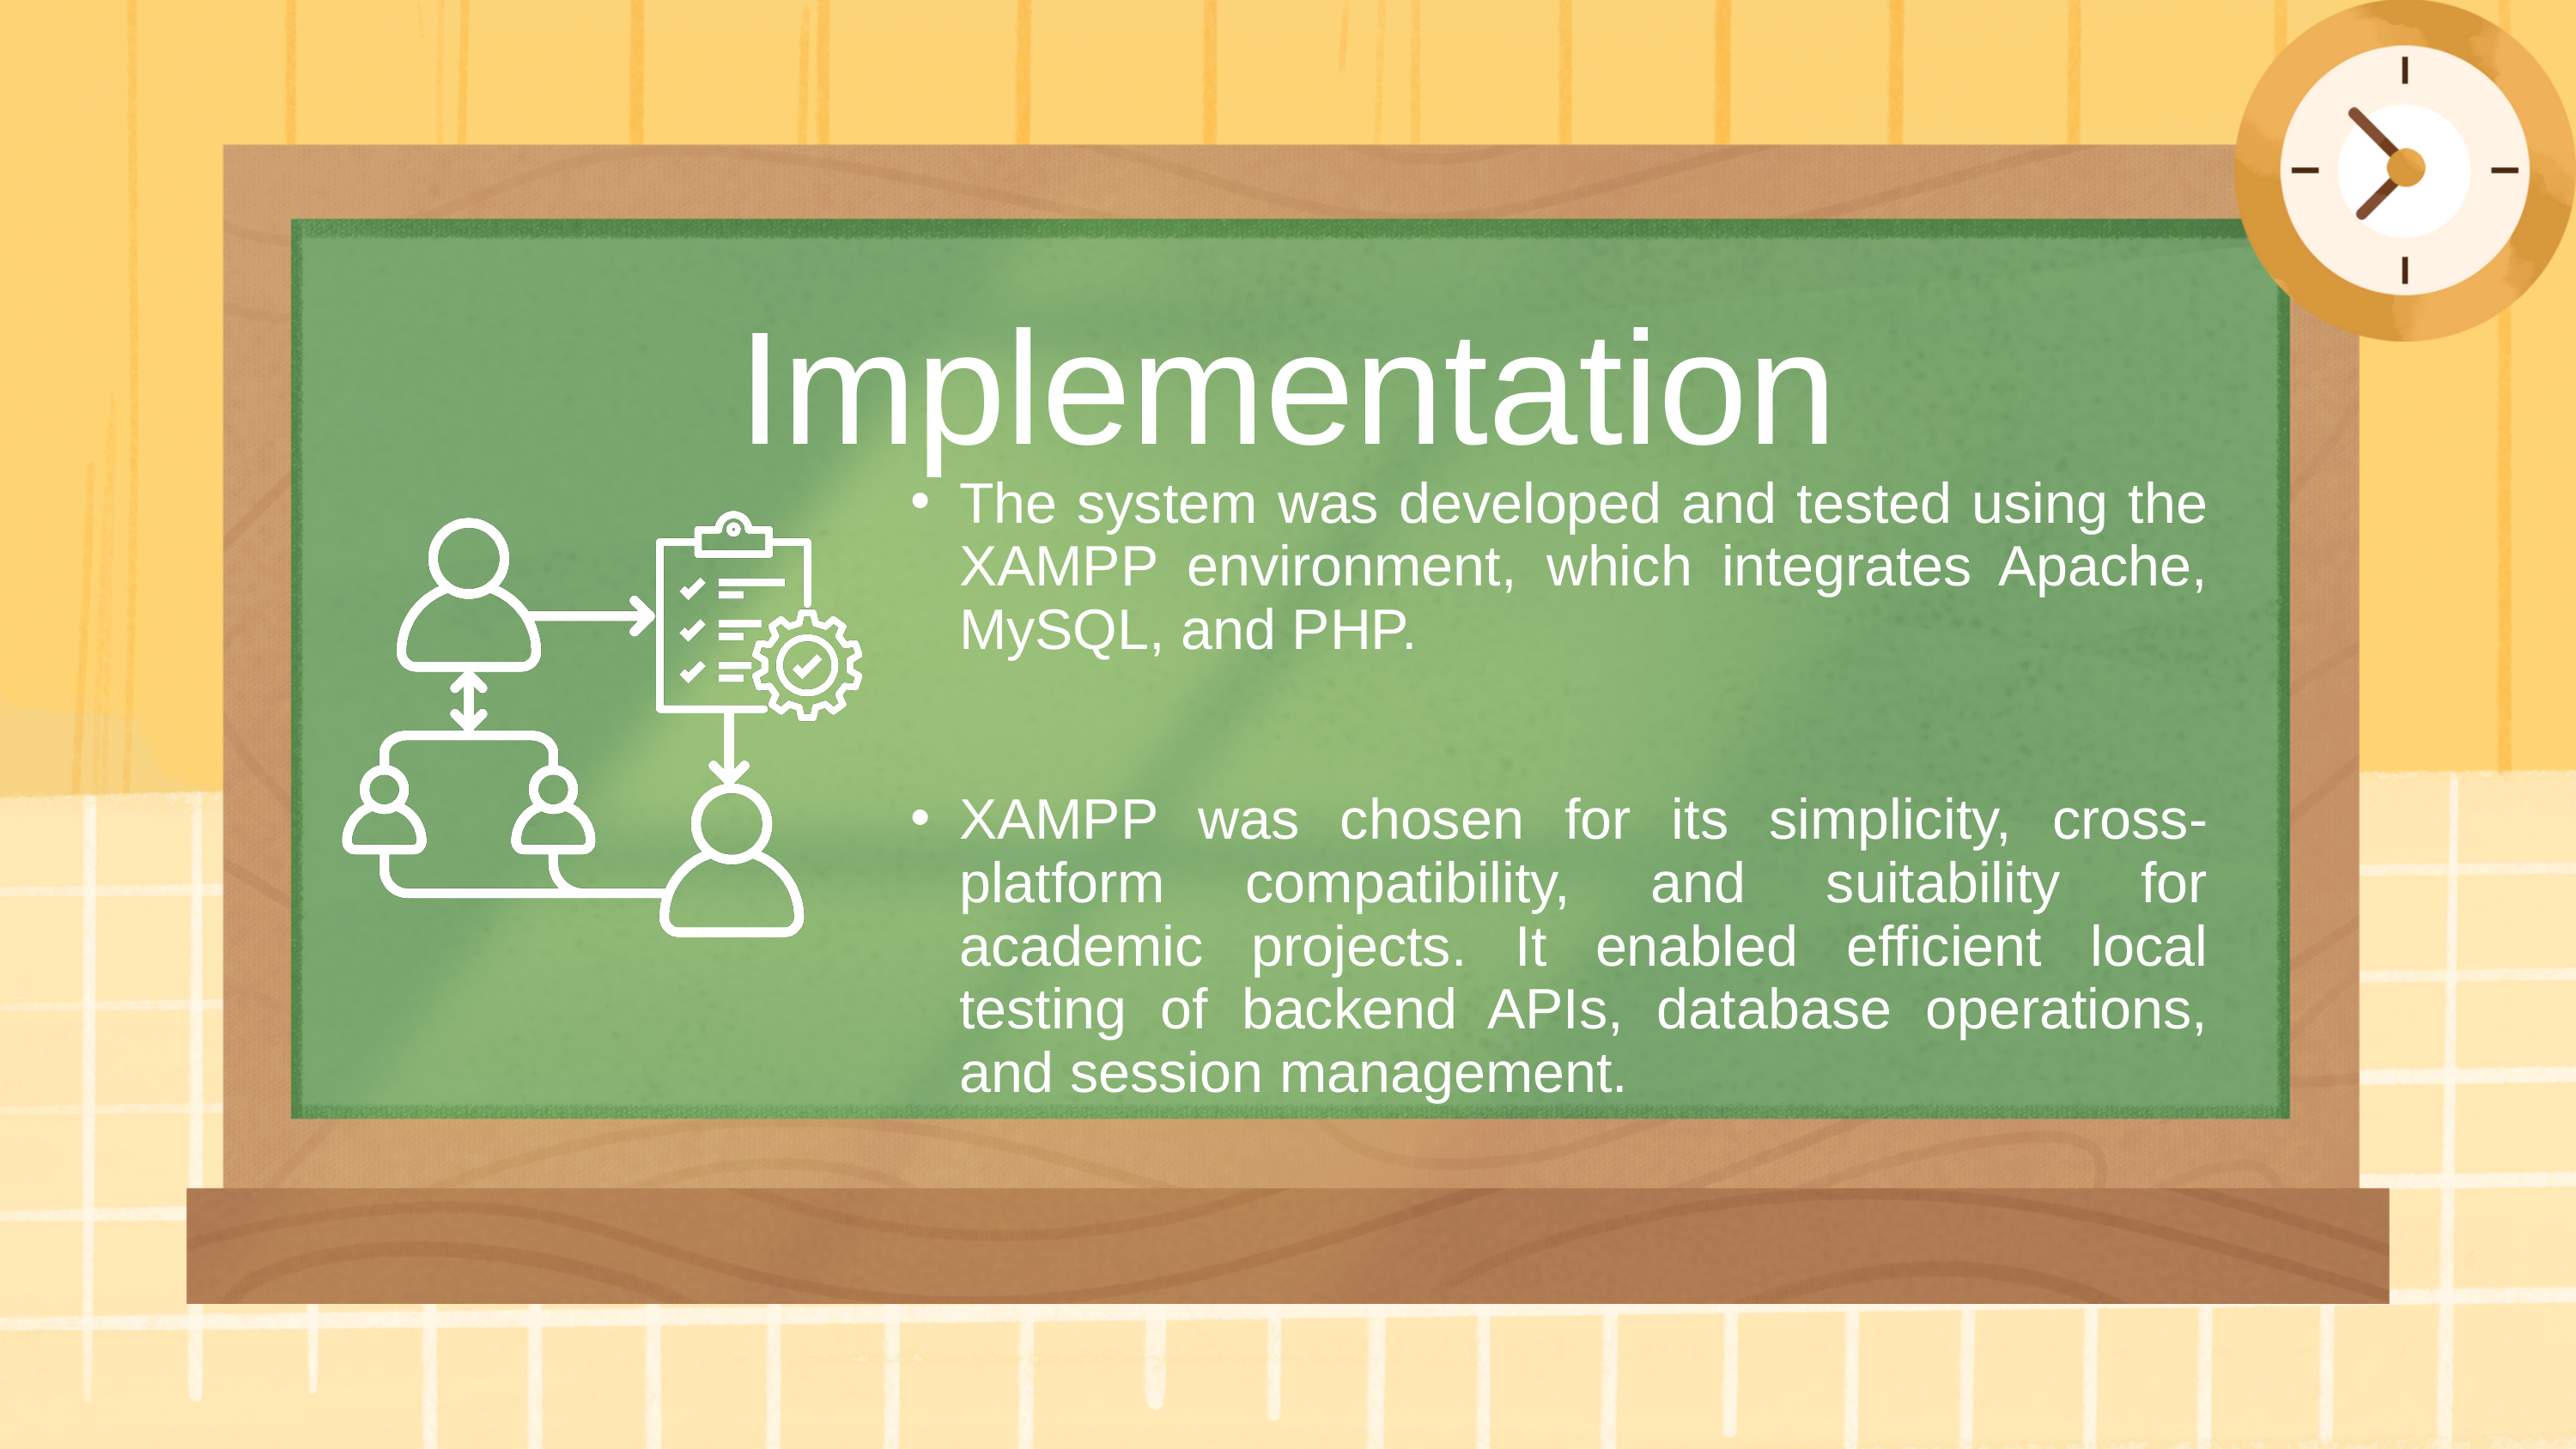

Implementation
The system was developed and tested using the XAMPP environment, which integrates Apache, MySQL, and PHP.

XAMPP was chosen for its simplicity, cross-platform compatibility, and suitability for academic projects. It enabled efficient local testing of backend APIs, database operations, and session management.